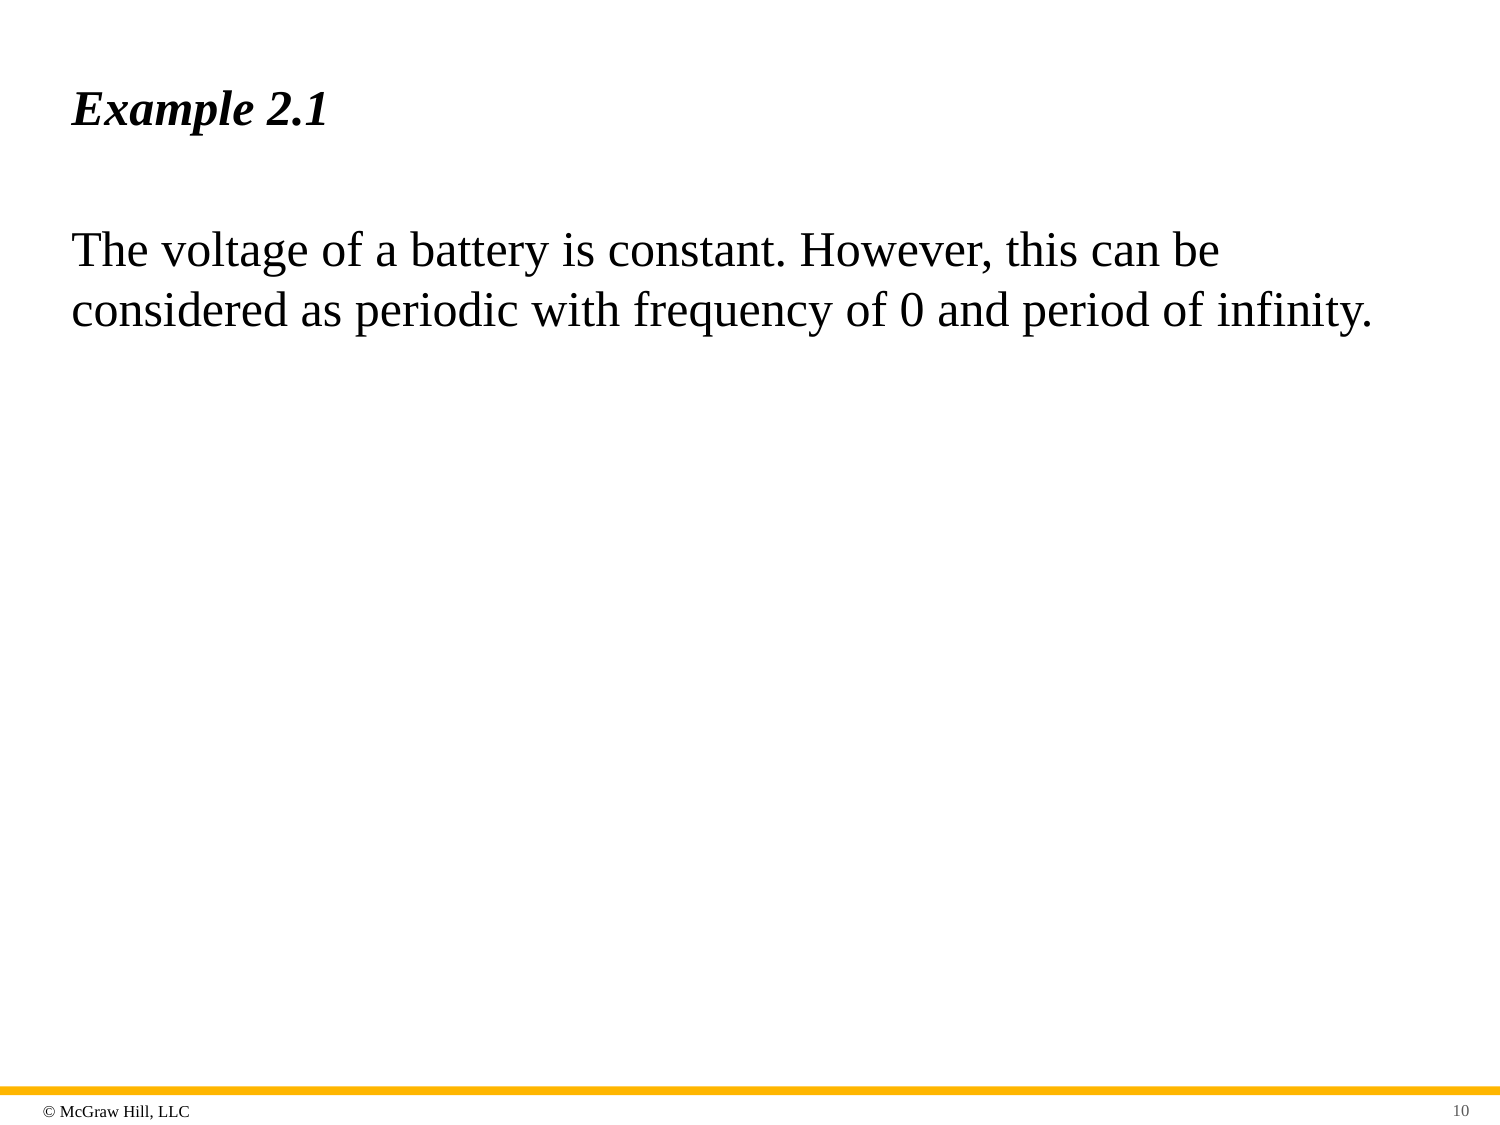

# Example 2.1
The voltage of a battery is constant. However, this can be considered as periodic with frequency of 0 and period of infinity.
10